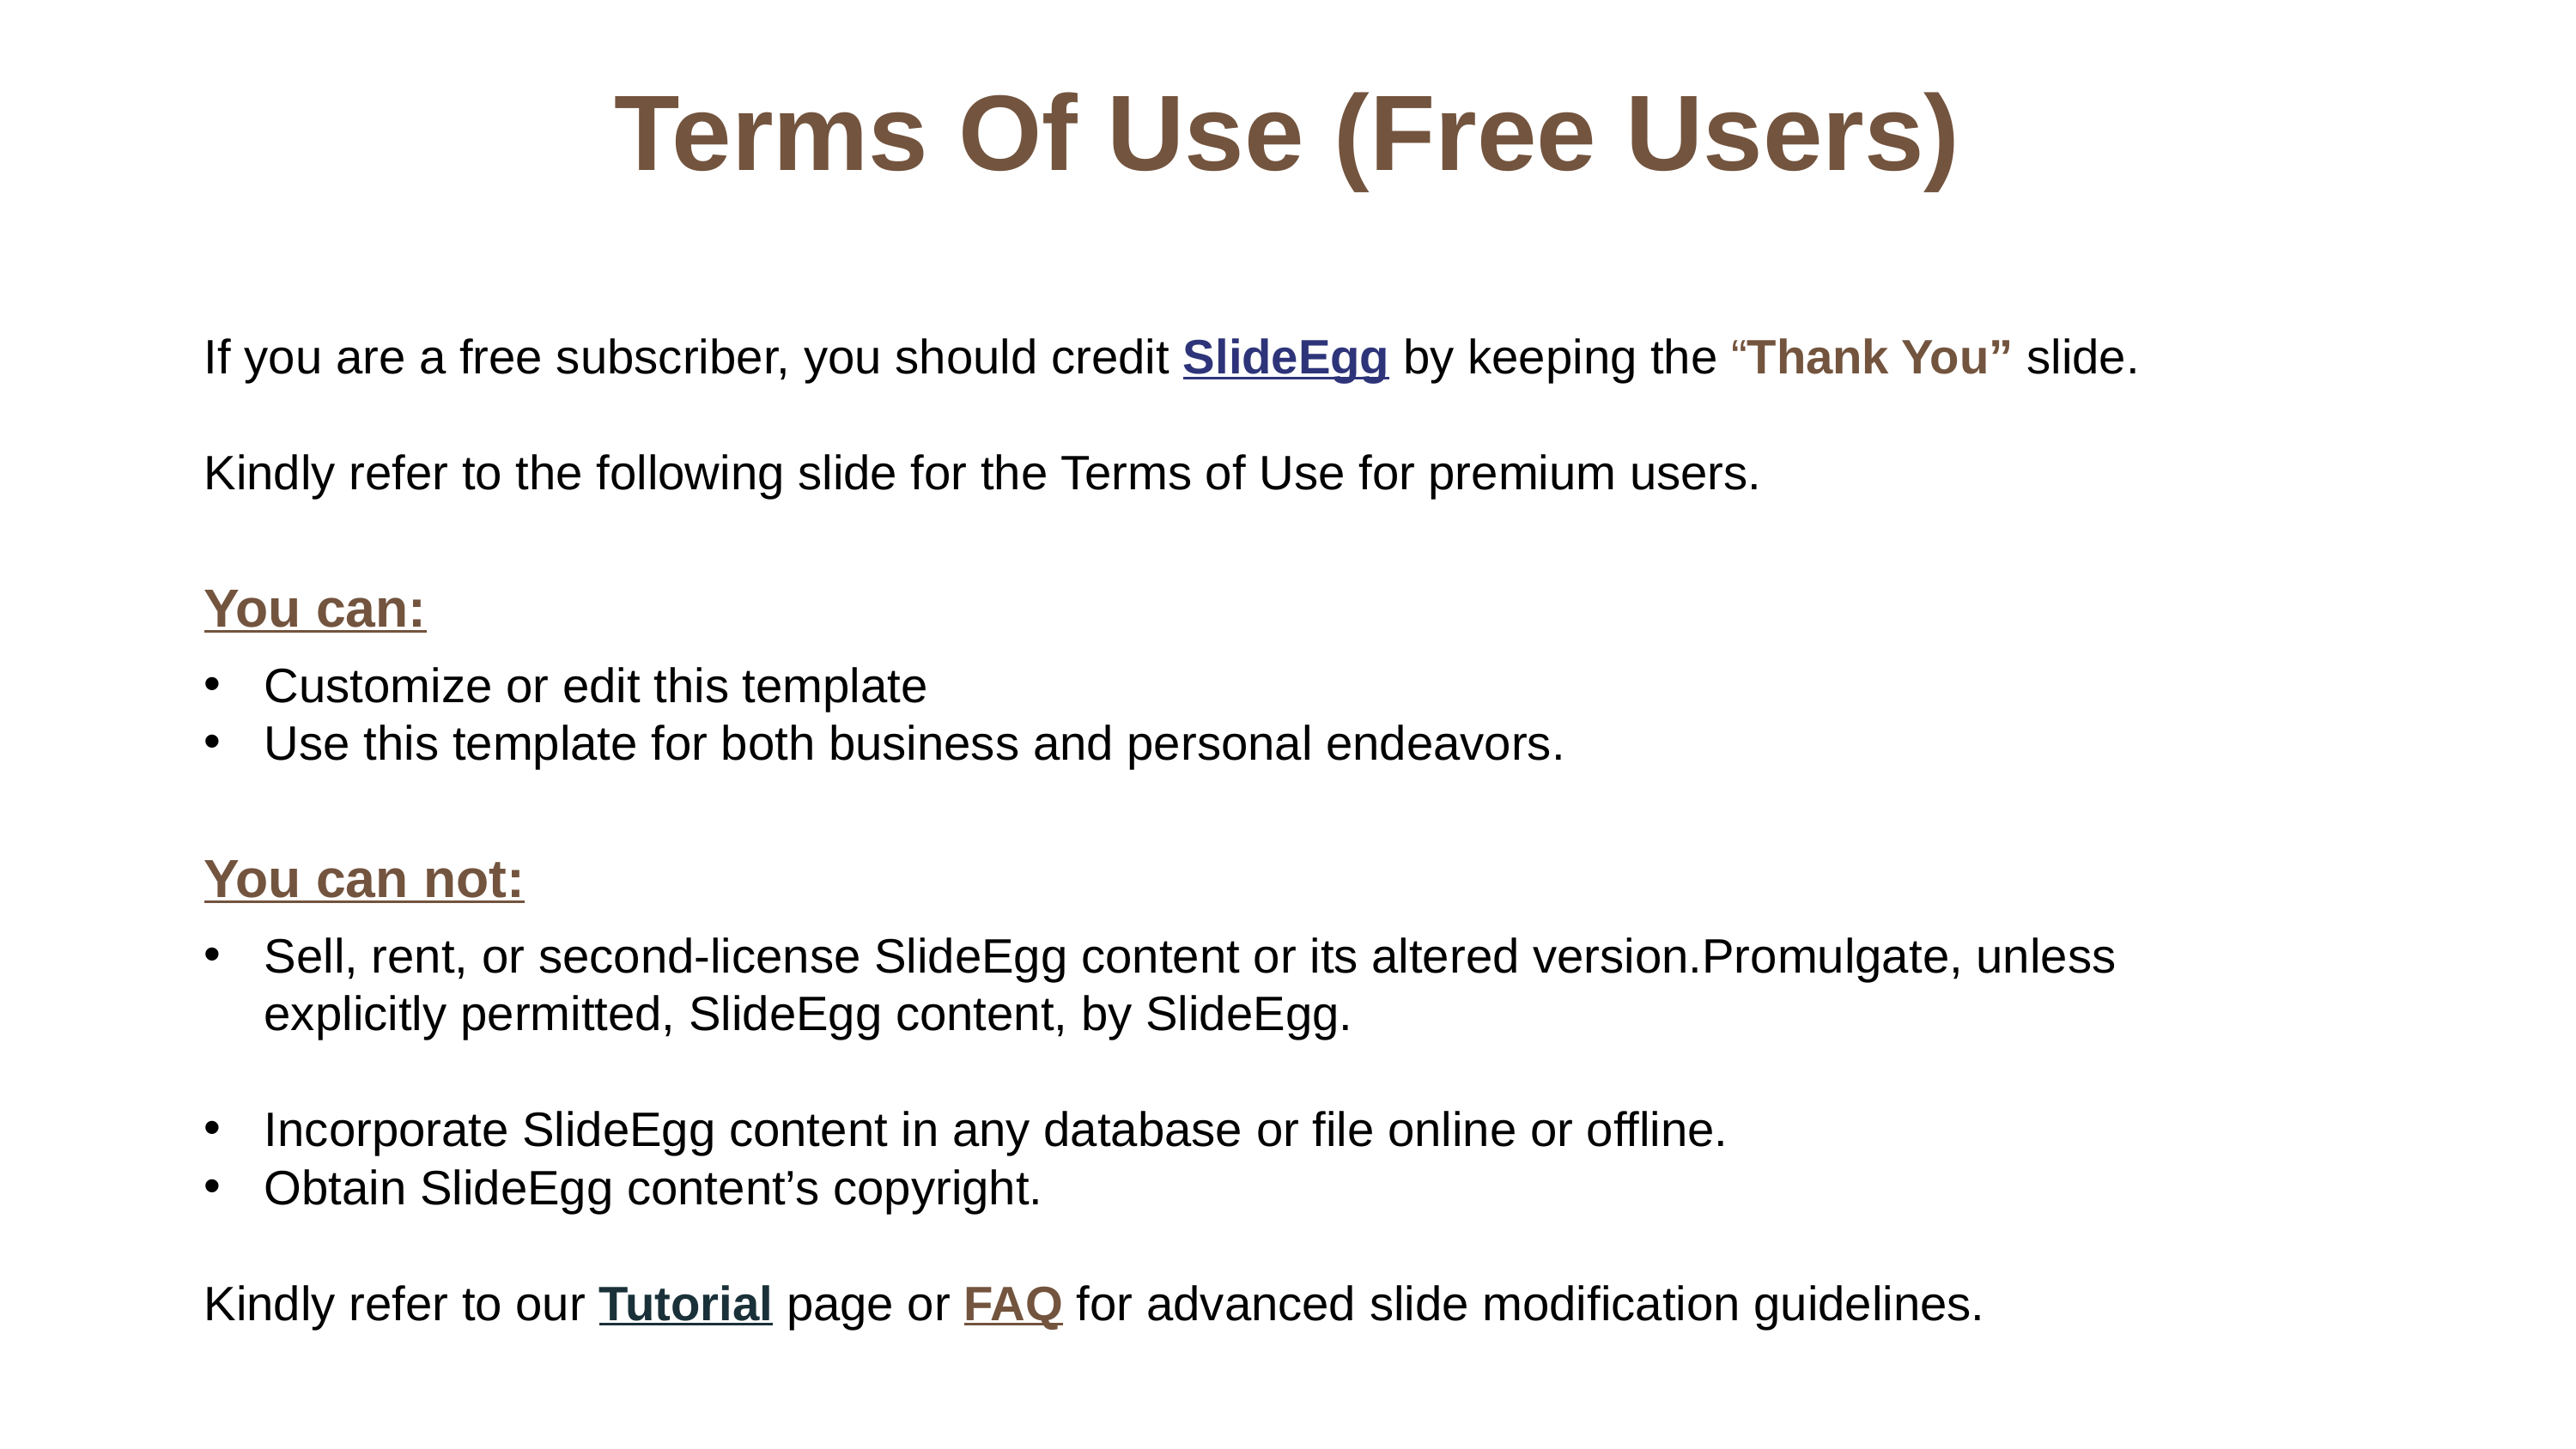

Terms Of Use (Free Users)
If you are a free subscriber, you should credit SlideEgg by keeping the “Thank You” slide.
Kindly refer to the following slide for the Terms of Use for premium users.

You can:
Customize or edit this template
Use this template for both business and personal endeavors.

You can not:
Sell, rent, or second-license SlideEgg content or its altered version.Promulgate, unless explicitly permitted, SlideEgg content, by SlideEgg.
Incorporate SlideEgg content in any database or file online or offline.
Obtain SlideEgg content’s copyright.

Kindly refer to our Tutorial page or FAQ for advanced slide modification guidelines.